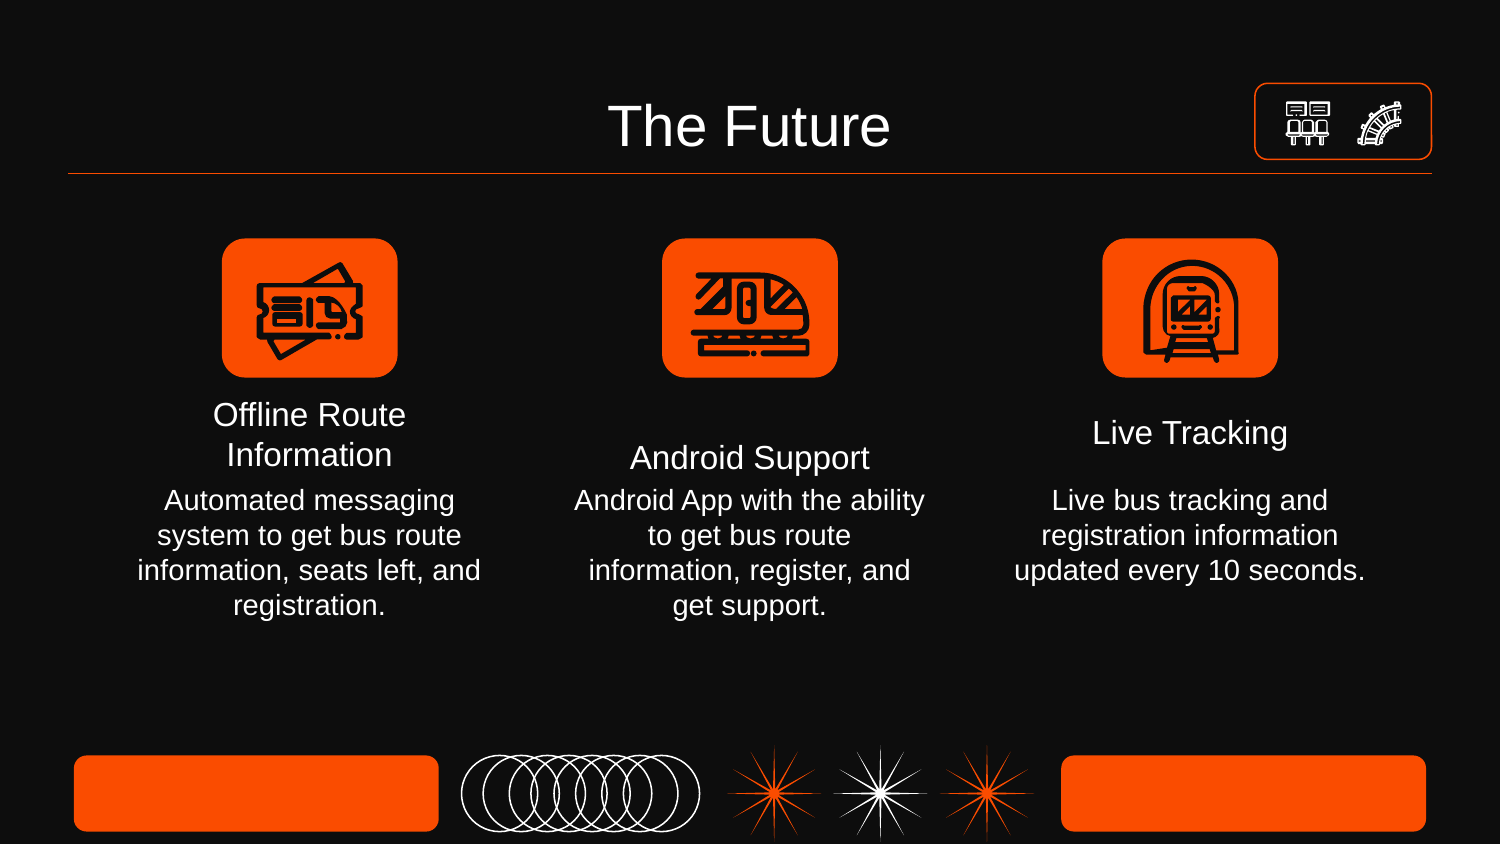

# The Future

Live Tracking
Offline Route Information
Android Support
Automated messaging system to get bus route information, seats left, and registration.
Android App with the ability to get bus route information, register, and get support.
Live bus tracking and registration information updated every 10 seconds.